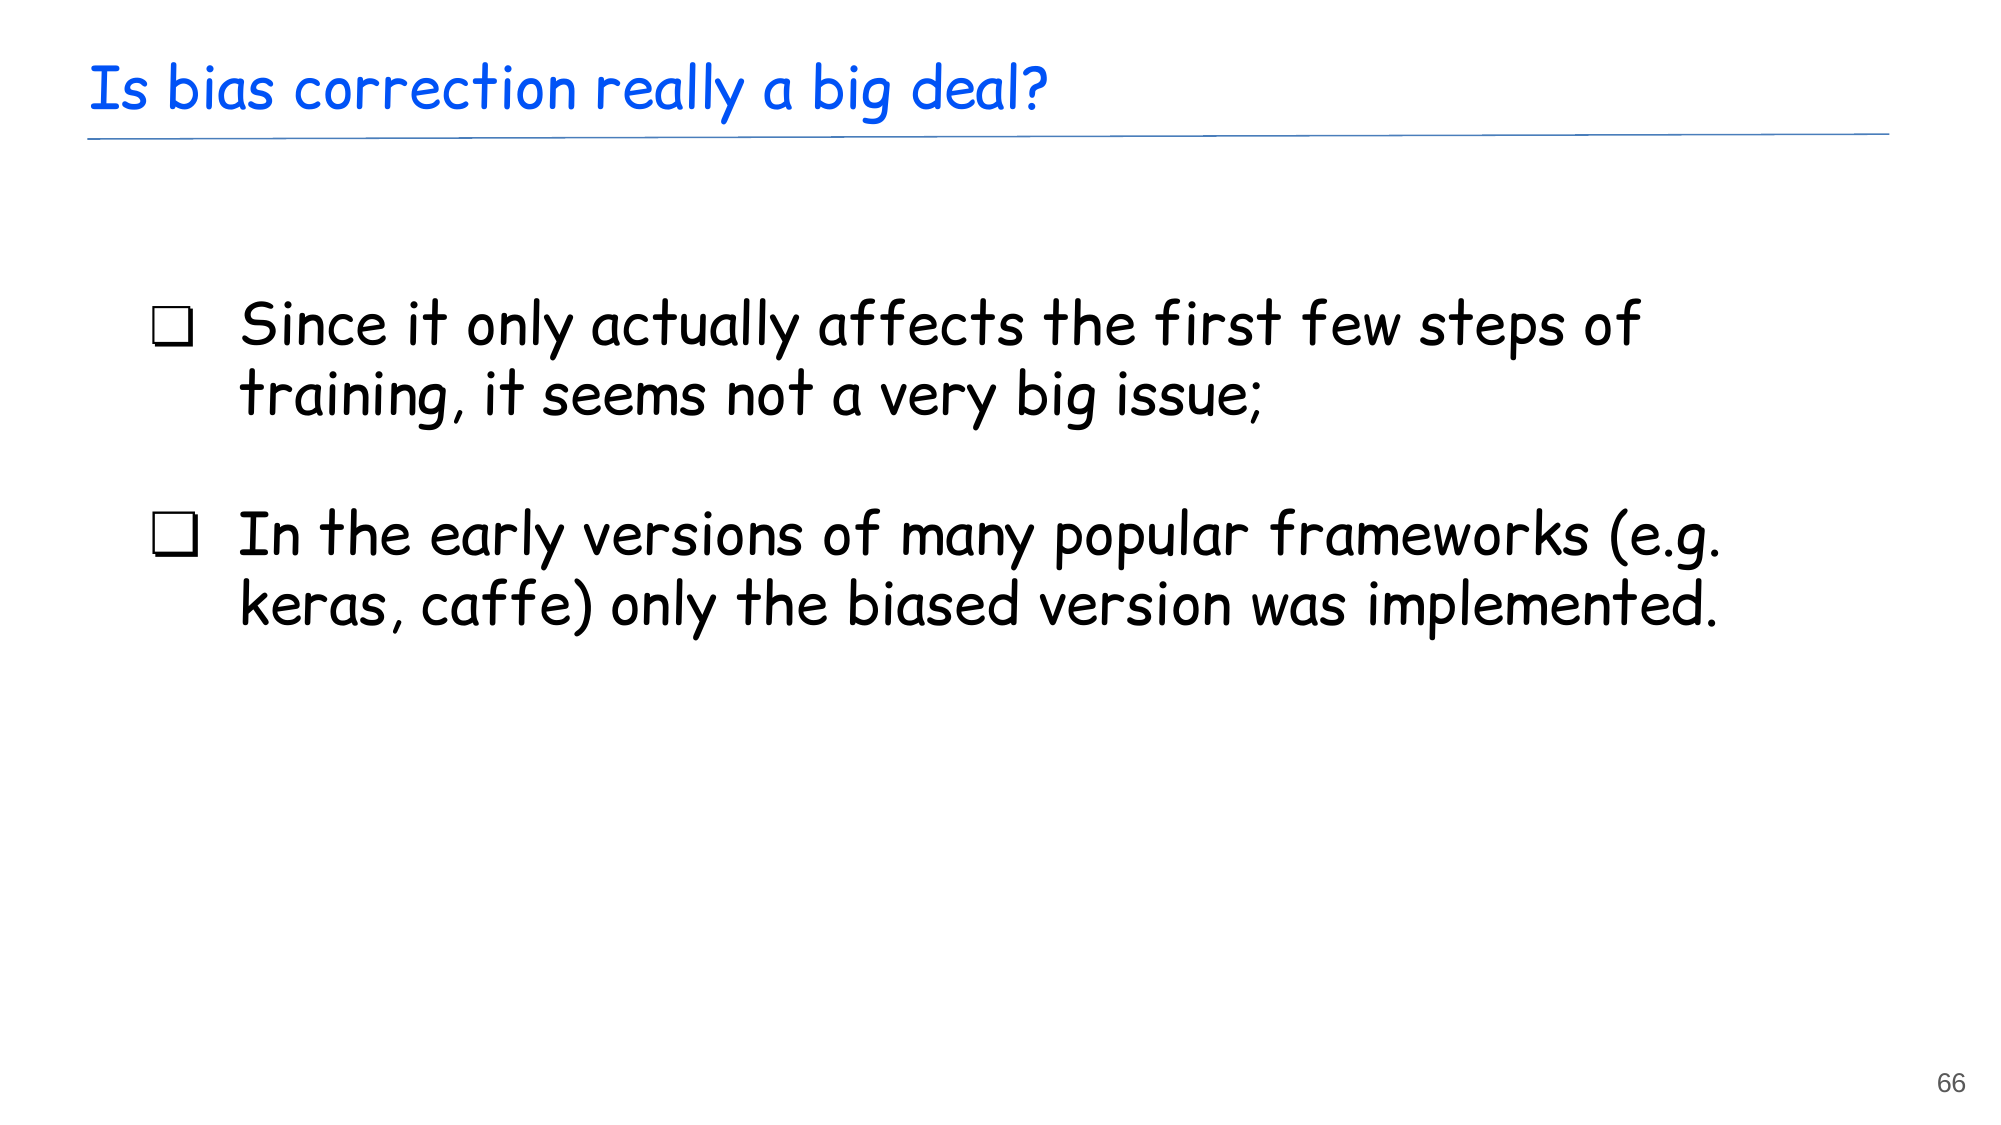

# Is bias correction really a big deal?
❏	Since it only actually affects the first few steps of training, it seems not a very big issue;

❏	In the early versions of many popular frameworks (e.g. keras, caffe) only the biased version was implemented.
66